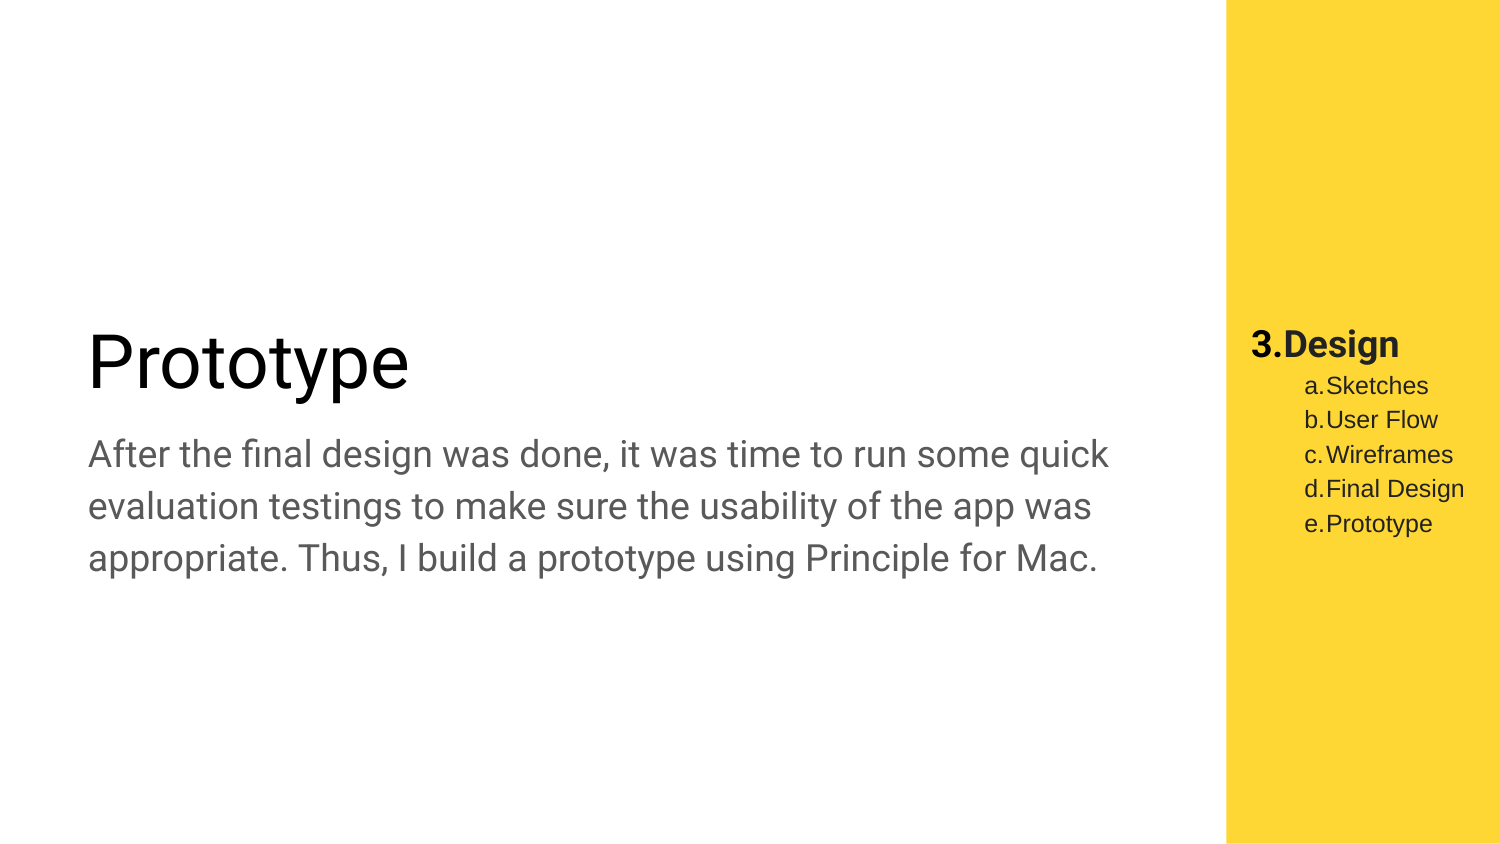

# Prototype

Design
Sketches
User Flow
Wireframes
Final Design
Prototype
After the final design was done, it was time to run some quick evaluation testings to make sure the usability of the app was appropriate. Thus, I build a prototype using Principle for Mac.